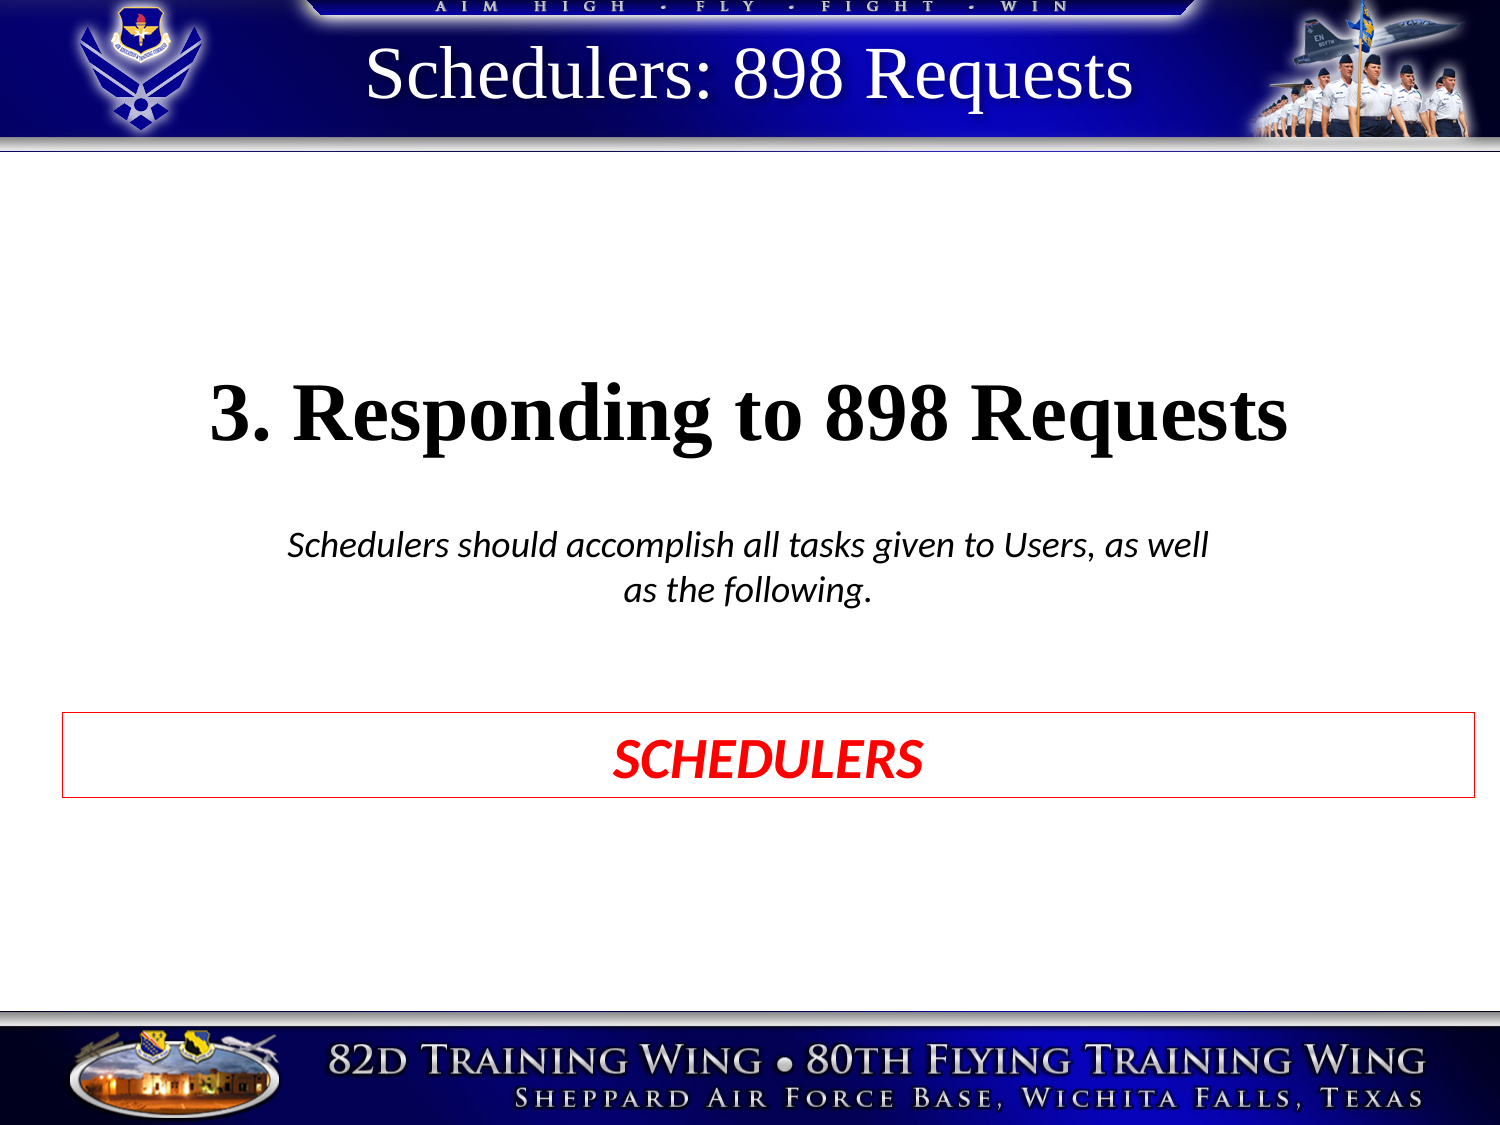

# Schedulers: 898 Requests
3. Responding to 898 Requests

Schedulers should accomplish all tasks given to Users, as well as the following.
SCHEDULERS